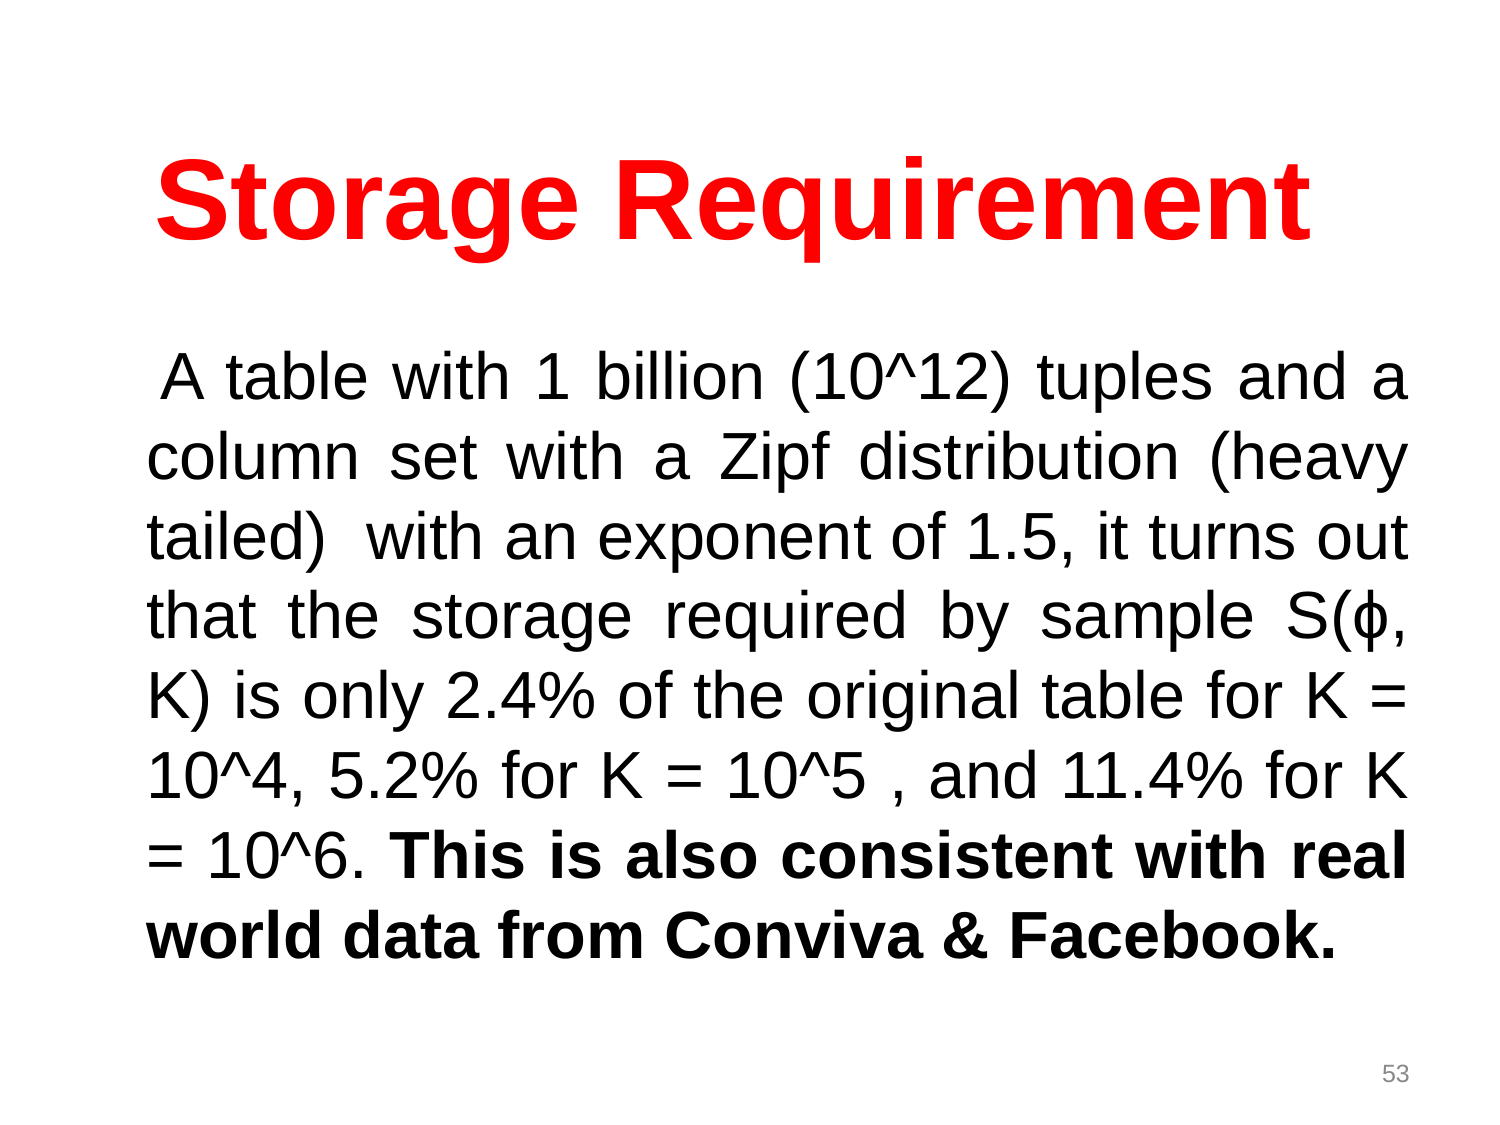

# Storage Requirement
   A table with 1 billion (10^12) tuples and a column set with a Zipf distribution (heavy tailed)  with an exponent of 1.5, it turns out that the storage required by sample S(ϕ, K) is only 2.4% of the original table for K = 10^4, 5.2% for K = 10^5 , and 11.4% for K = 10^6. This is also consistent with real world data from Conviva & Facebook.

53